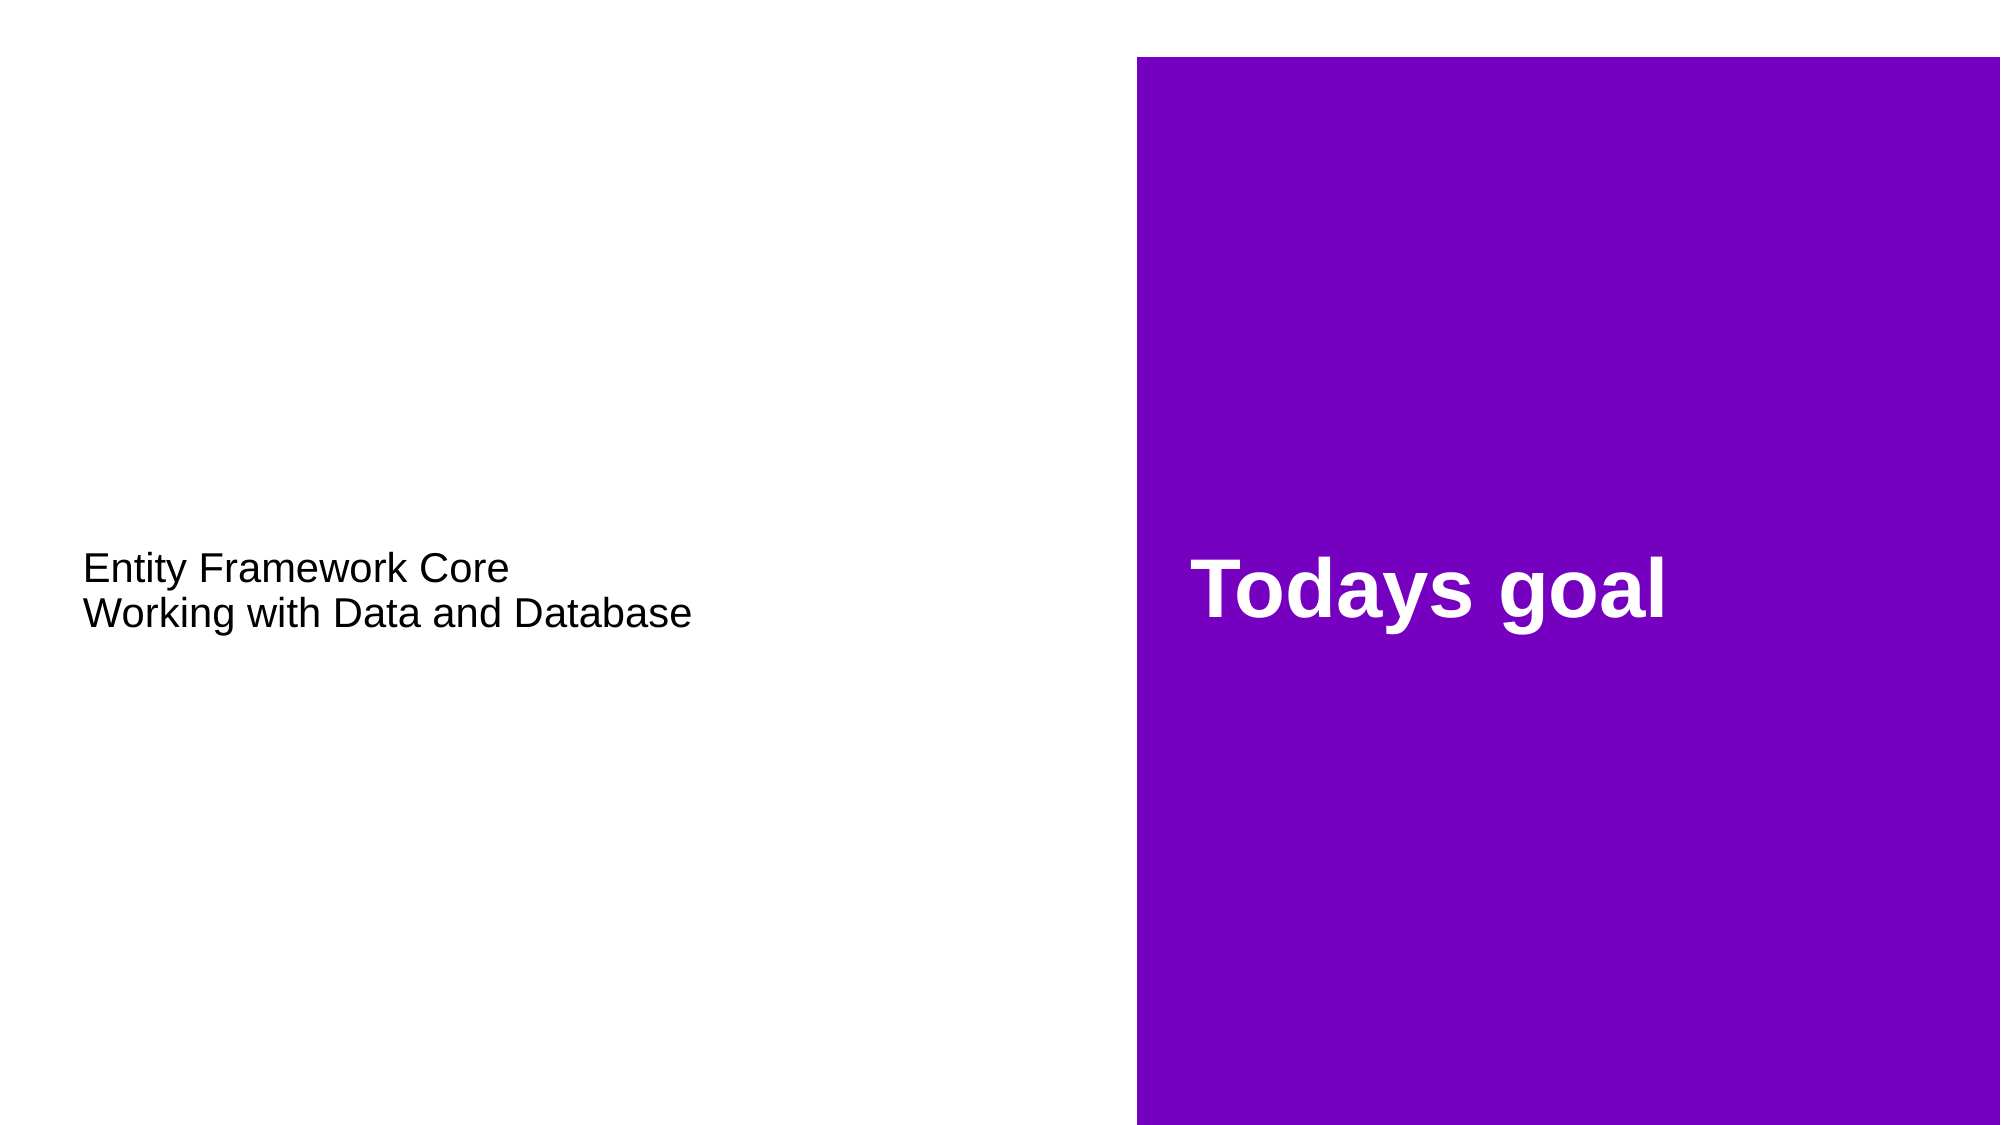

Todays goal
Entity Framework Core
Working with Data and Database